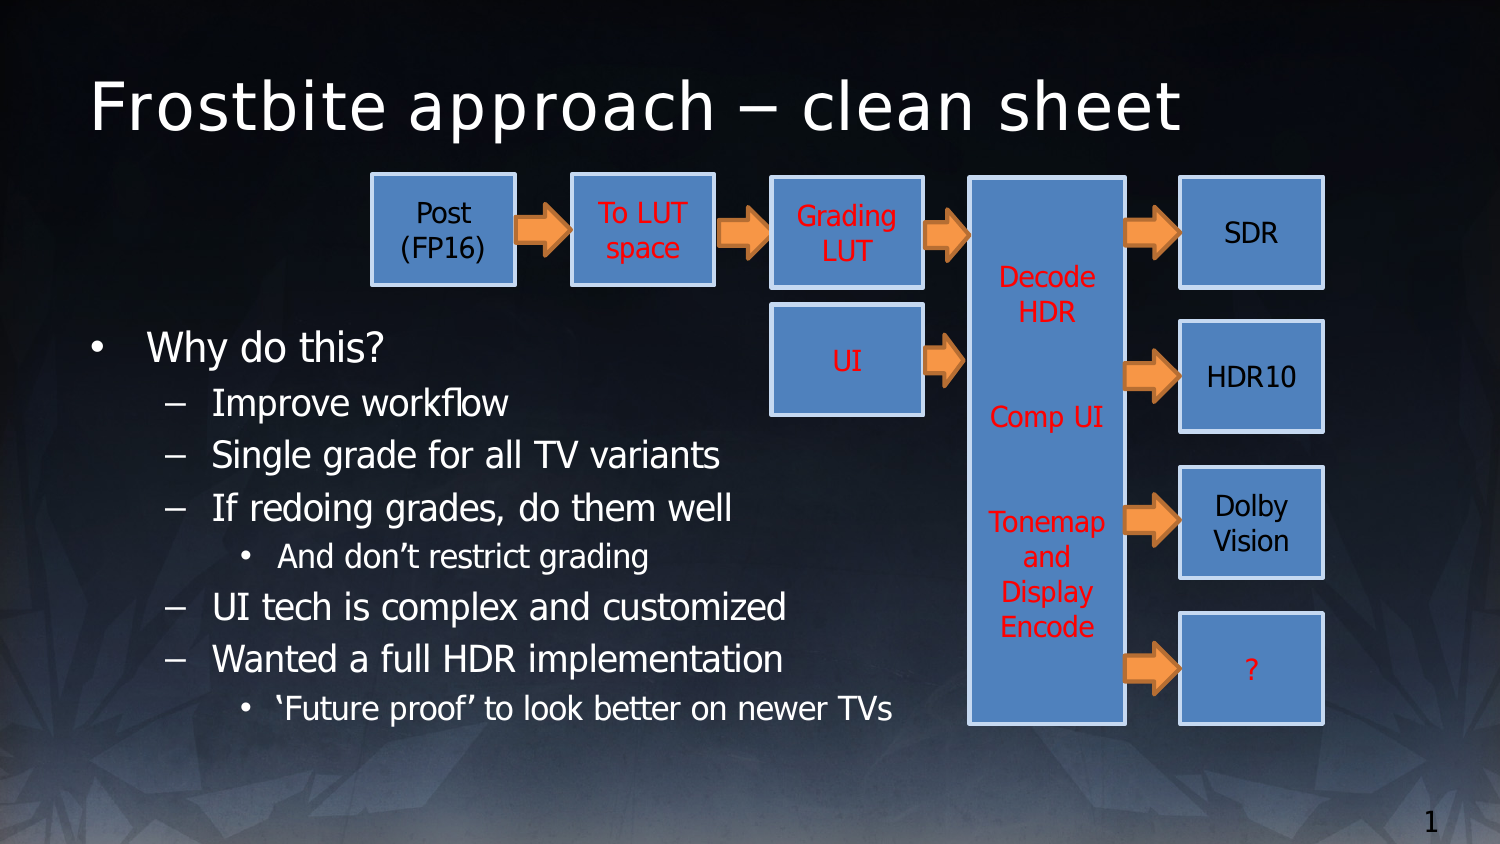

# Frostbite approach – clean sheet
Post (FP16)
To LUT
space
Grading
LUT
SDR
Decode
HDR

Comp UI

Tonemap
and
Display Encode

Why do this?
Improve workflow
Single grade for all TV variants
If redoing grades, do them well
And don’t restrict grading
UI tech is complex and customized
Wanted a full HDR implementation
‘Future proof’ to look better on newer TVs

UI
HDR10

Dolby Vision

?

1